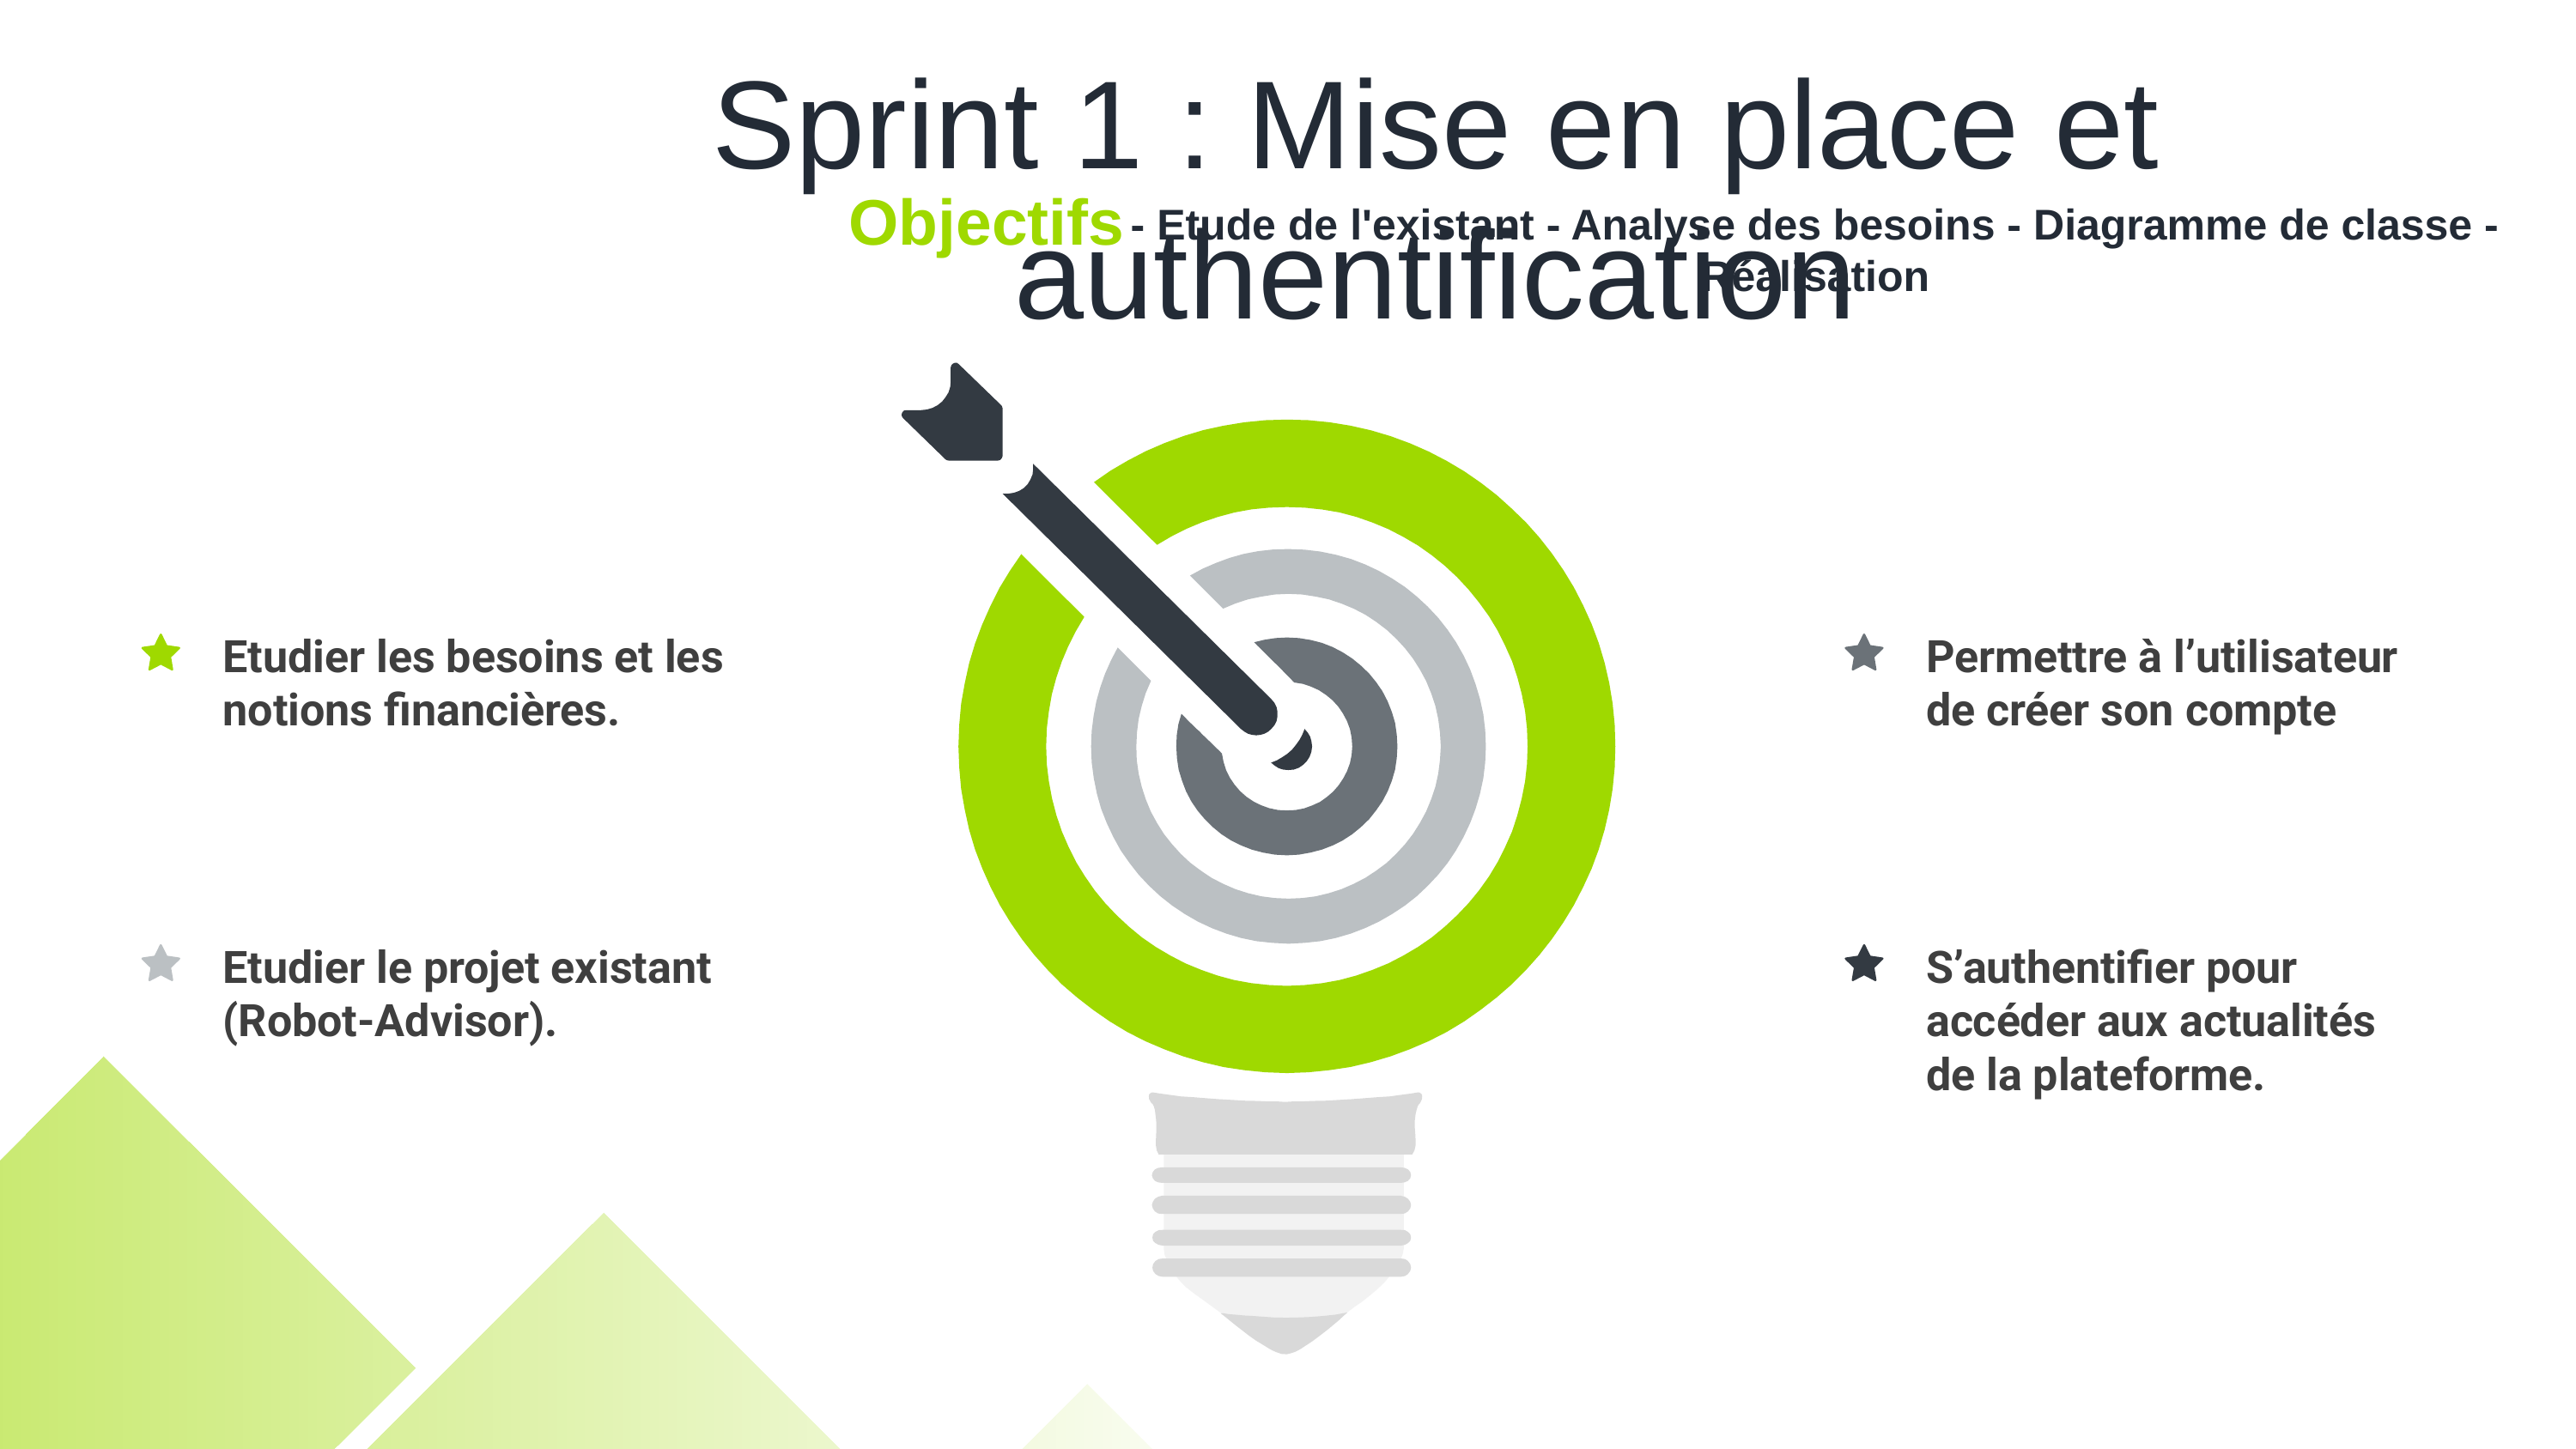

Sprint 1 : Mise en place et authentification
- Etude de l'existant - Analyse des besoins - Diagramme de classe - Réalisation
Objectifs

Etudier les besoins et les notions financières.

Permettre à l’utilisateur de créer son compte

Etudier le projet existant (Robot-Advisor).

S’authentifier pour accéder aux actualités de la plateforme.